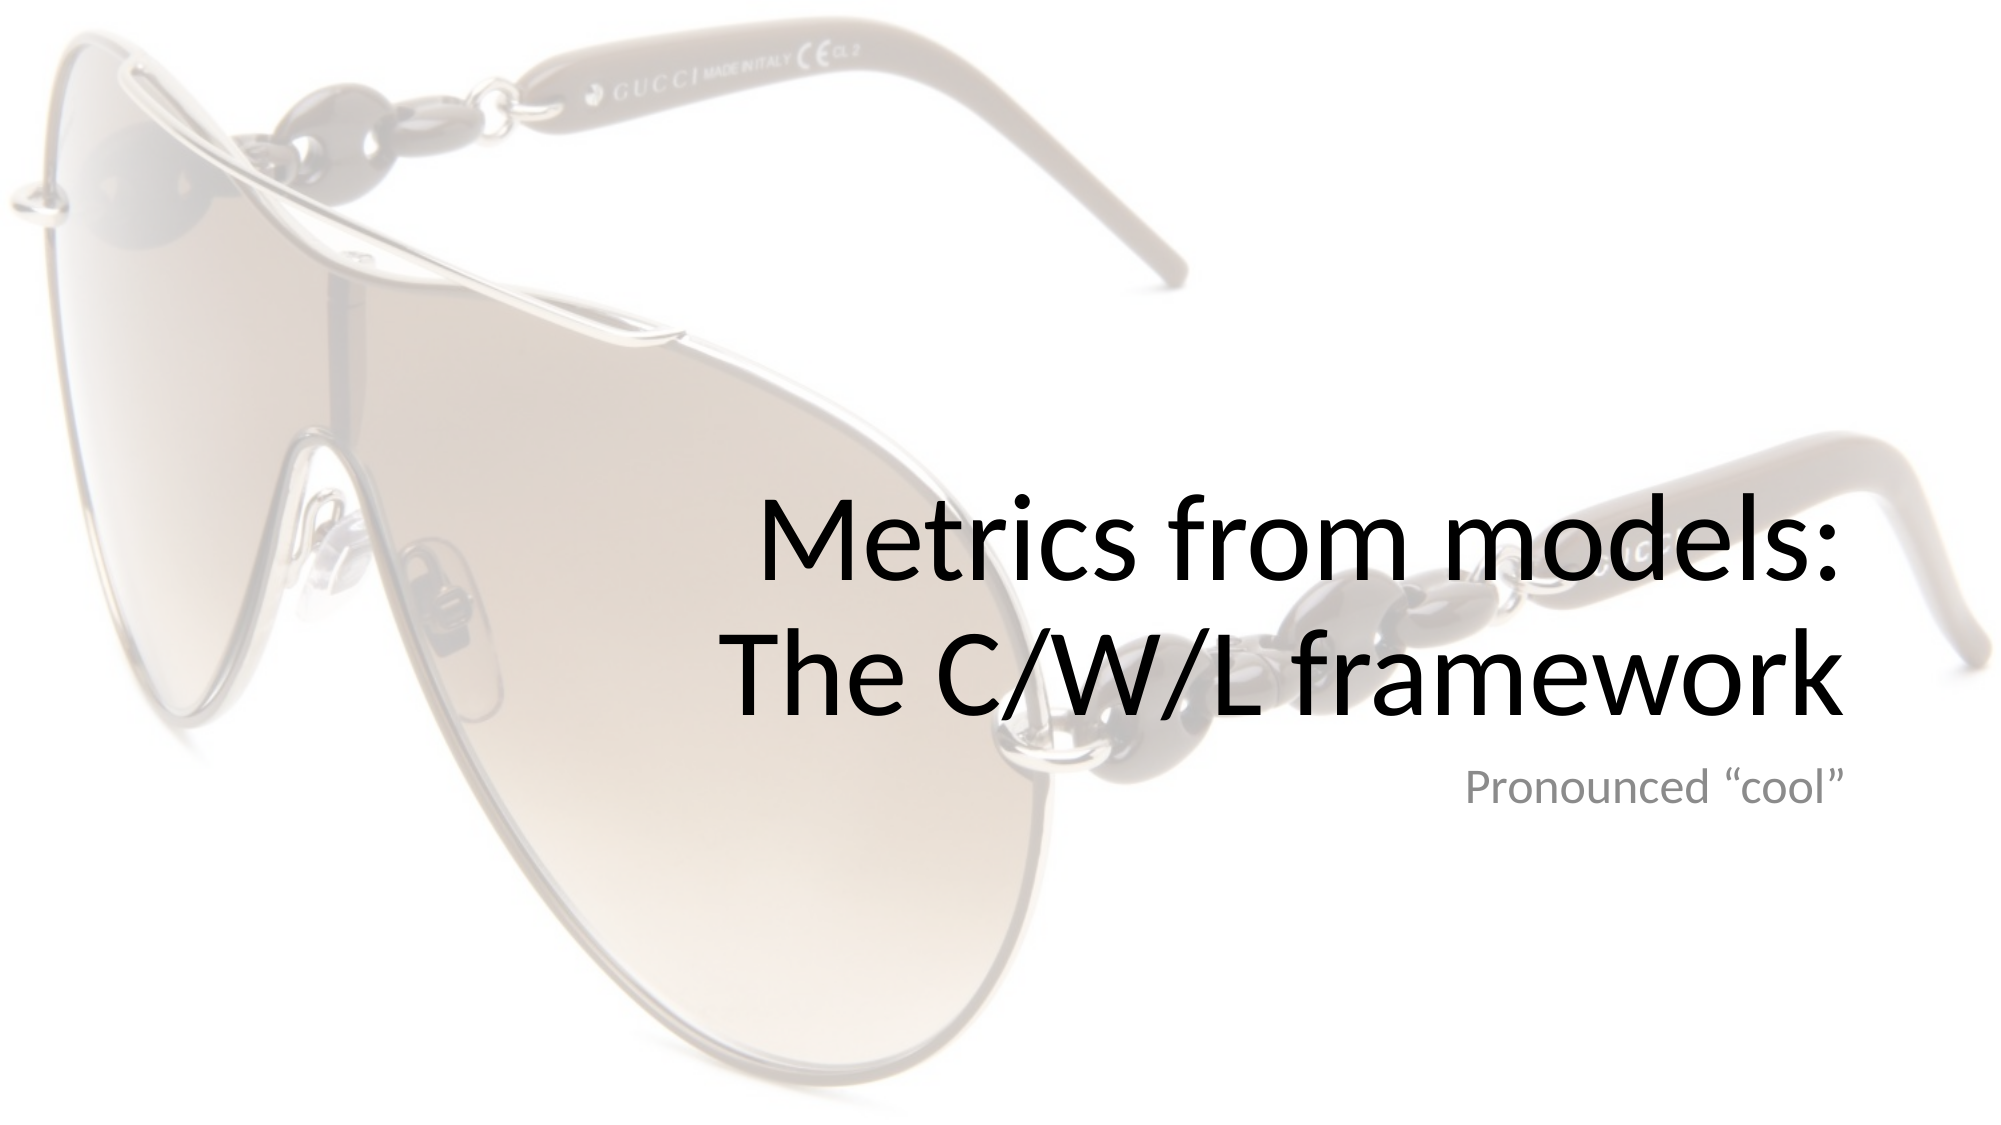

# Metrics from models: The C/W/L framework
Pronounced “cool”